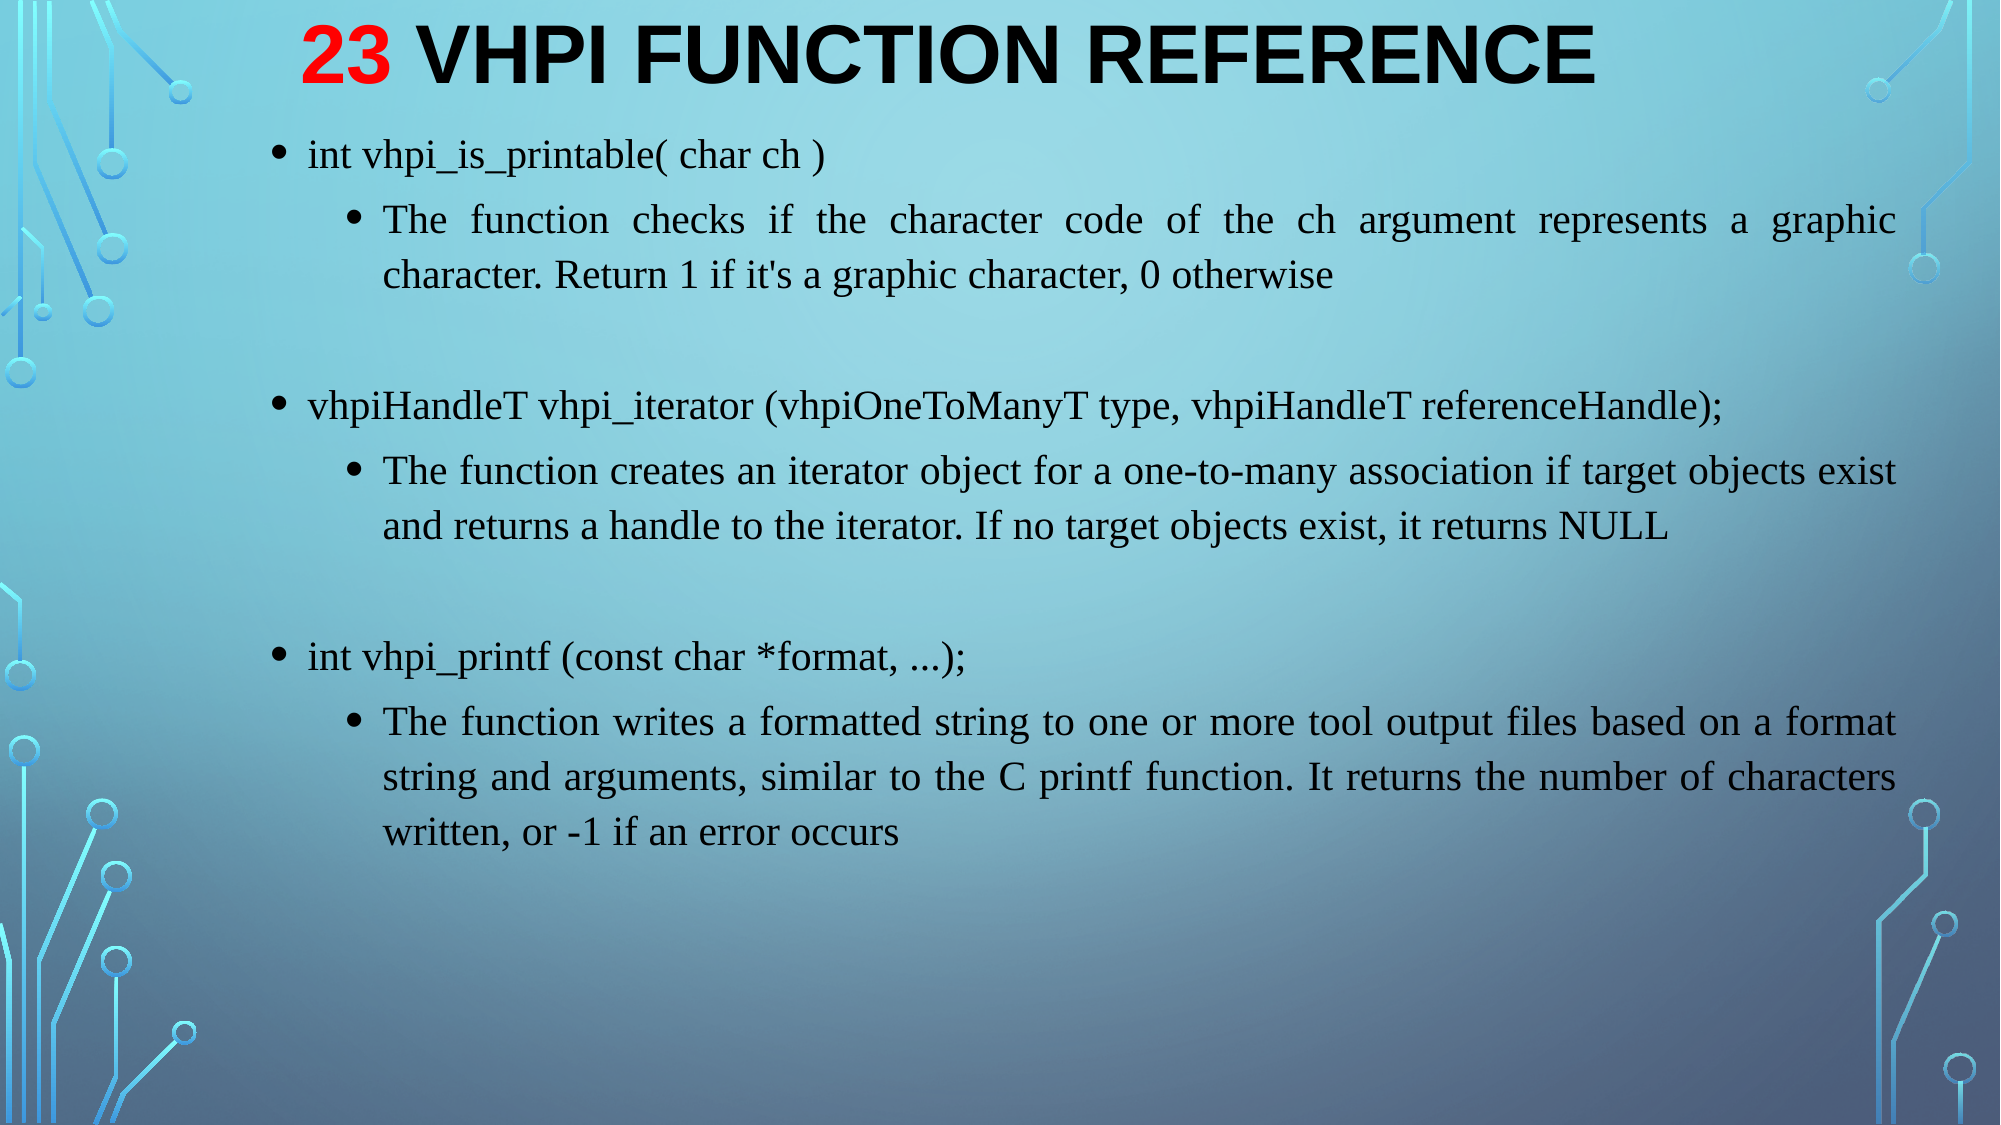

23 VHPI FUNCTION REFERENCE
int vhpi_is_printable( char ch )
The function checks if the character code of the ch argument represents a graphic character. Return 1 if it's a graphic character, 0 otherwise

vhpiHandleT vhpi_iterator (vhpiOneToManyT type, vhpiHandleT referenceHandle);
The function creates an iterator object for a one-to-many association if target objects exist and returns a handle to the iterator. If no target objects exist, it returns NULL

int vhpi_printf (const char *format, ...);
The function writes a formatted string to one or more tool output files based on a format string and arguments, similar to the C printf function. It returns the number of characters written, or -1 if an error occurs